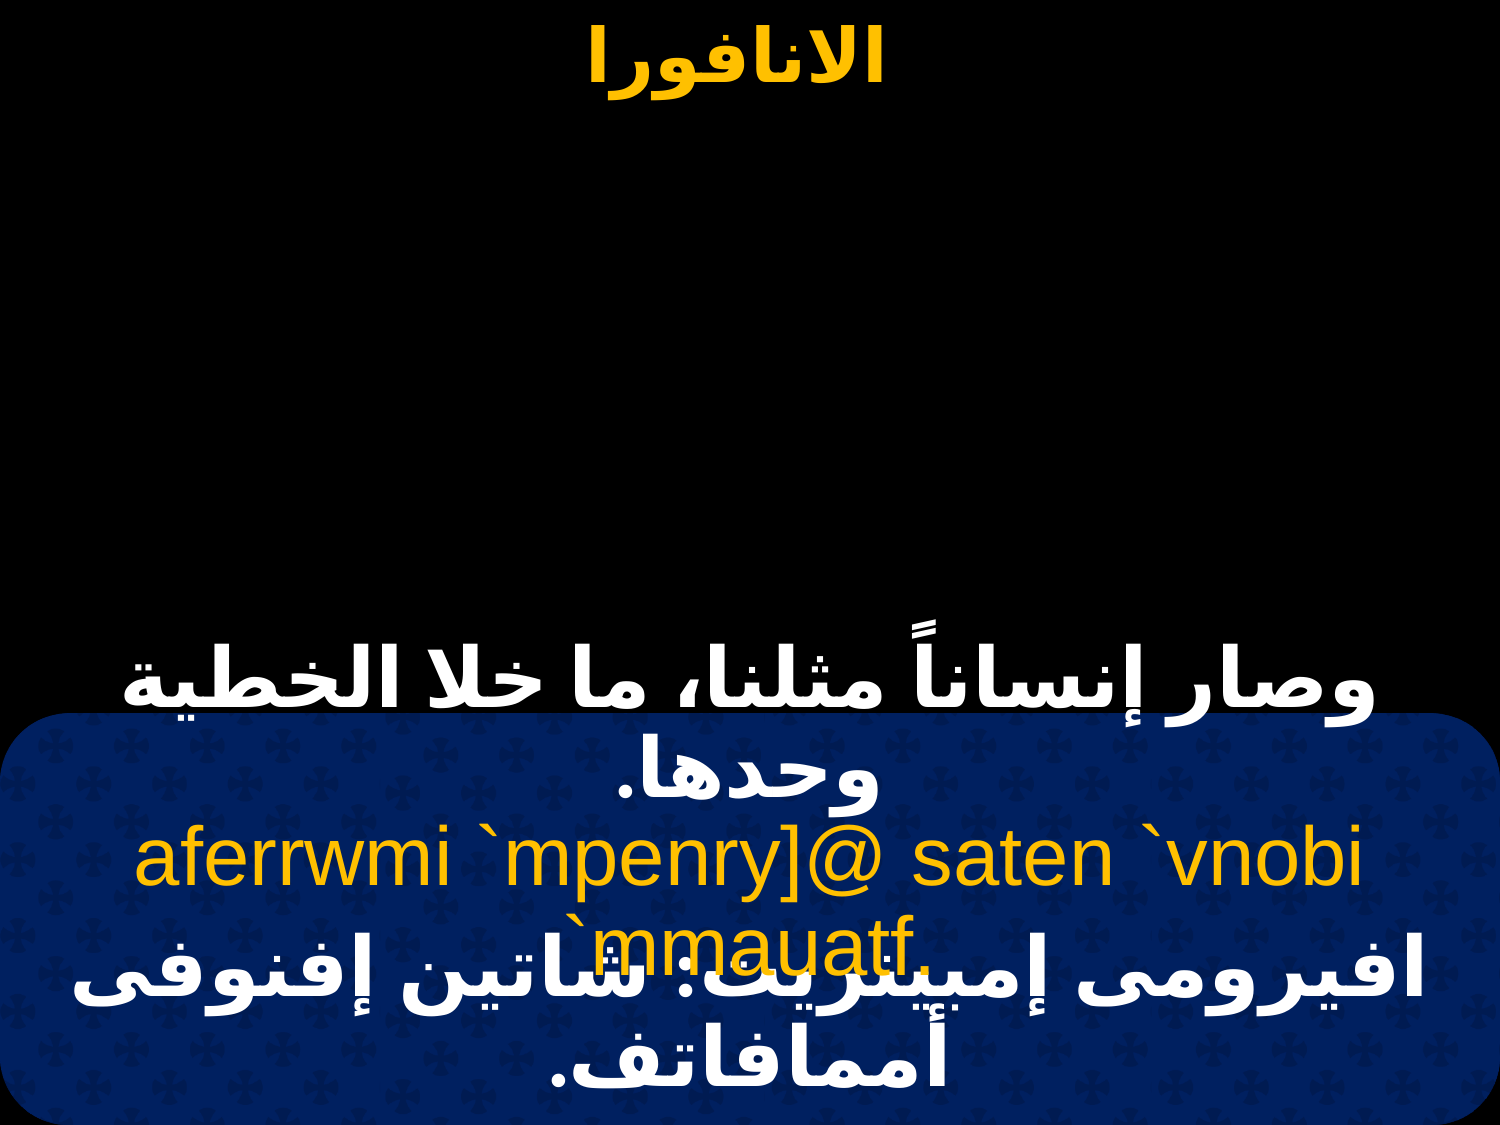

# وصار إنساناً مثلنا، ما خلا الخطية وحدها.
aferrwmi `mpenry]@ saten `vnobi `mmauatf.
افيرومى إمبينريت: شاتين إفنوفى أممافاتف.